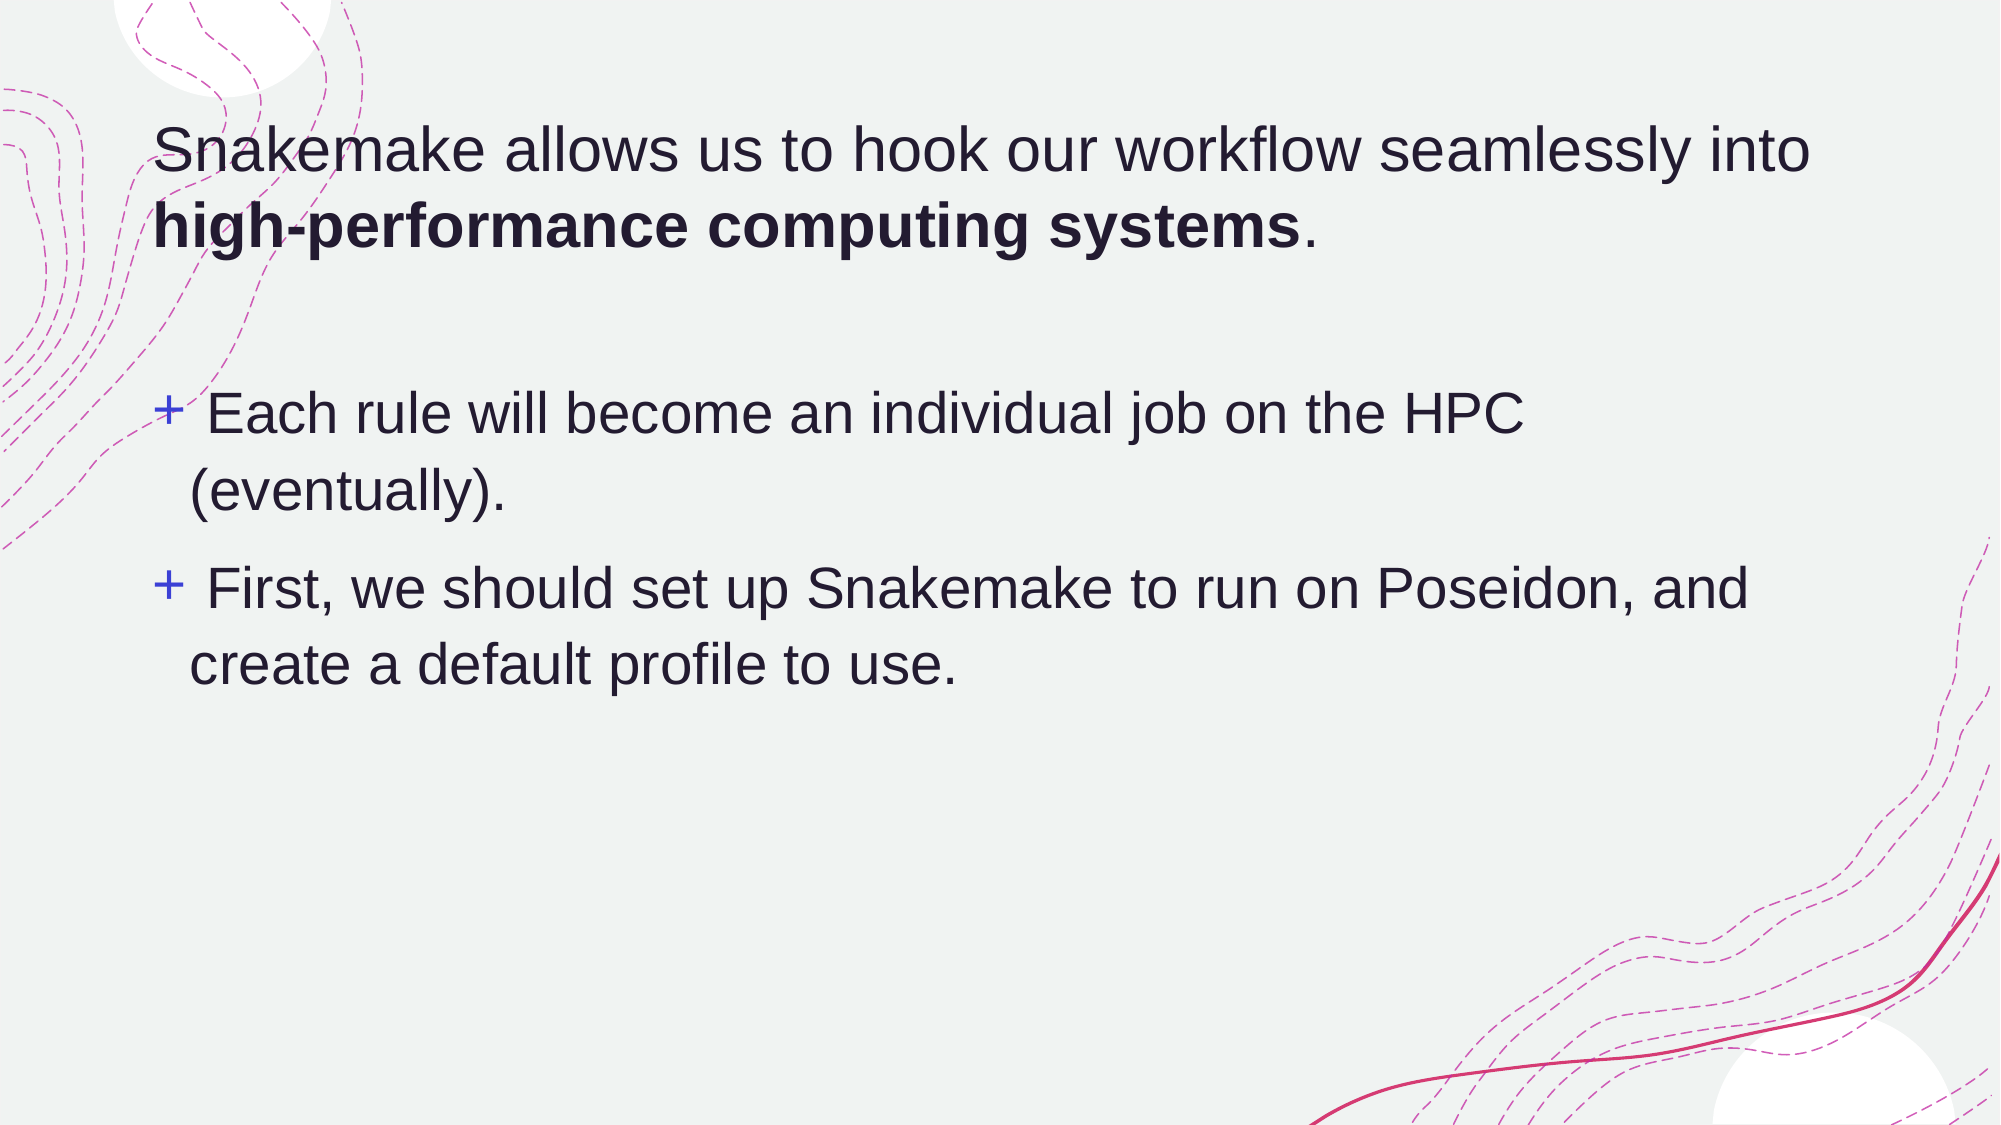

# Snakemake allows us to hook our workflow seamlessly into high-performance computing systems.
 Each rule will become an individual job on the HPC (eventually).
 First, we should set up Snakemake to run on Poseidon, and create a default profile to use.